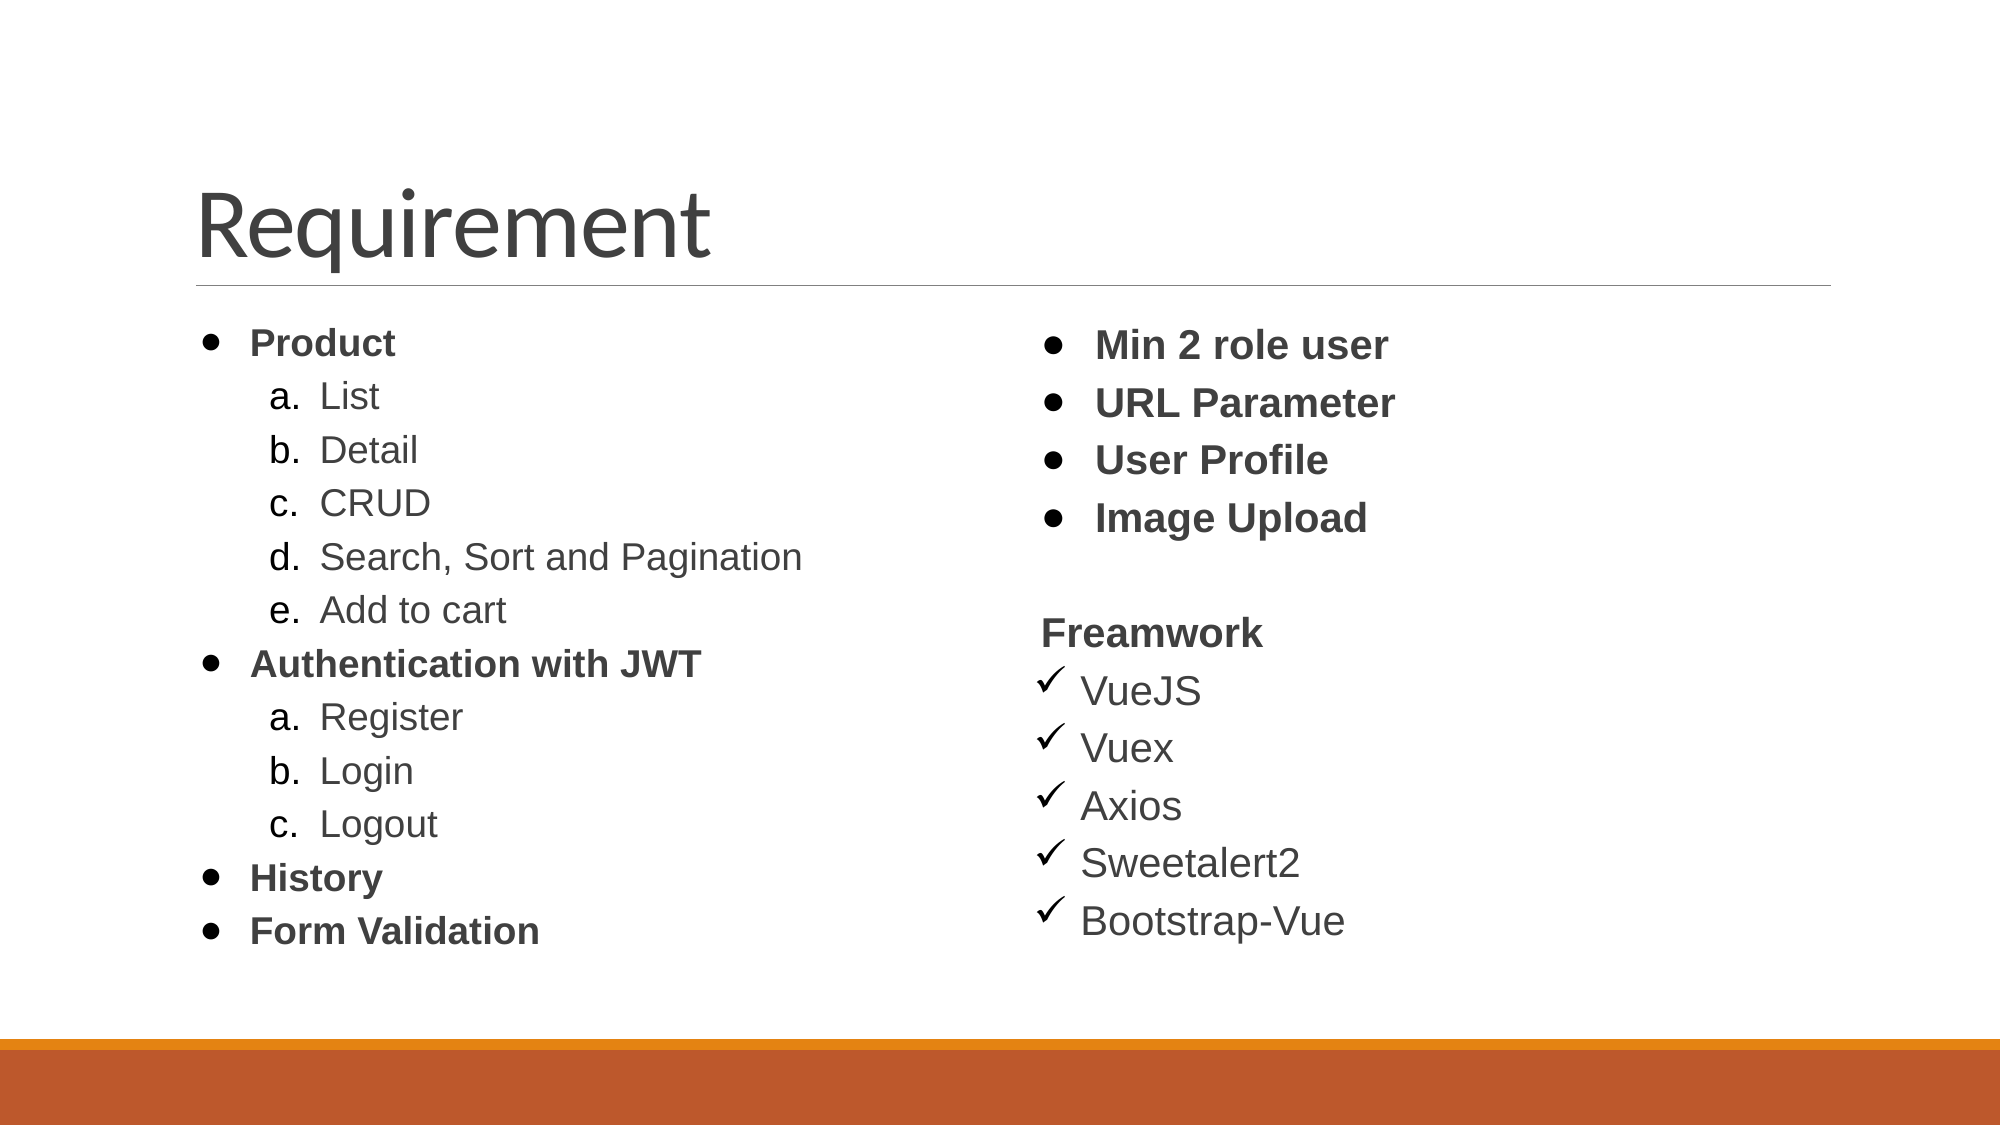

# Requirement
Product
List
Detail
CRUD
Search, Sort and Pagination
Add to cart
Authentication with JWT
Register
Login
Logout
History
Form Validation

Min 2 role user
URL Parameter
User Profile
Image Upload

Freamwork
VueJS
Vuex
Axios
Sweetalert2
Bootstrap-Vue